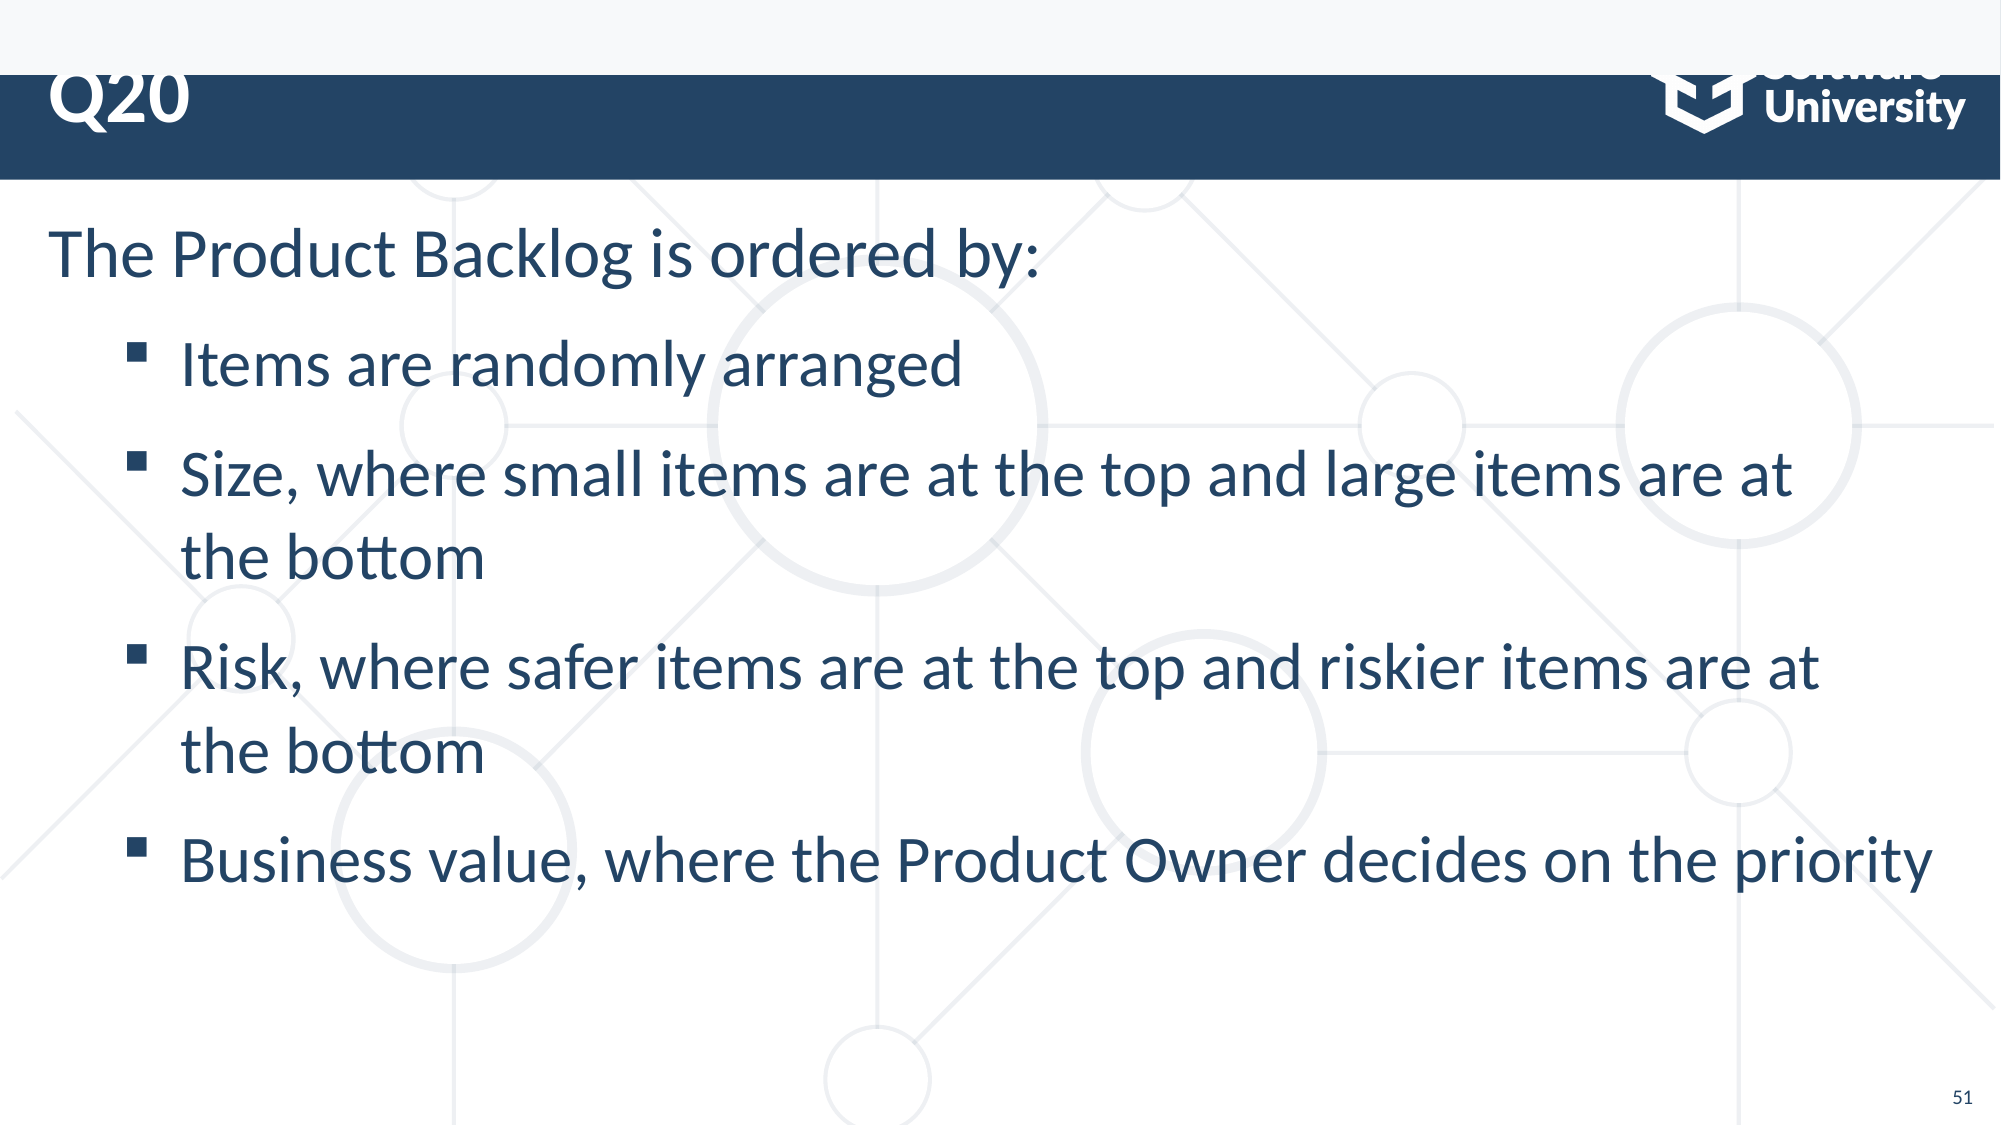

For team members to form relationships and communicate directly, agile methods recommend assembling a team of 12 or less. If more team members are needed, teams can be broken down into subgroups and their work will be coordinated. The selection of agile team members is based on their ability to commit to a common purpose, agree on goal measurement, and take shared ownership of the project. The other responses are incorrect. The newness of the agile approach is an organization is not the best choice for the team size limit; agile teams are chosen by skill level, not by representatives from each department; agile methods call for generalizing specialists on the project team.

# Q20
The Product Backlog is ordered by:
Items are randomly arranged
Size, where small items are at the top and large items are at
the bottom
Risk, where safer items are at the top and riskier items are at
the bottom
Business value, where the Product Owner decides on the priority
51